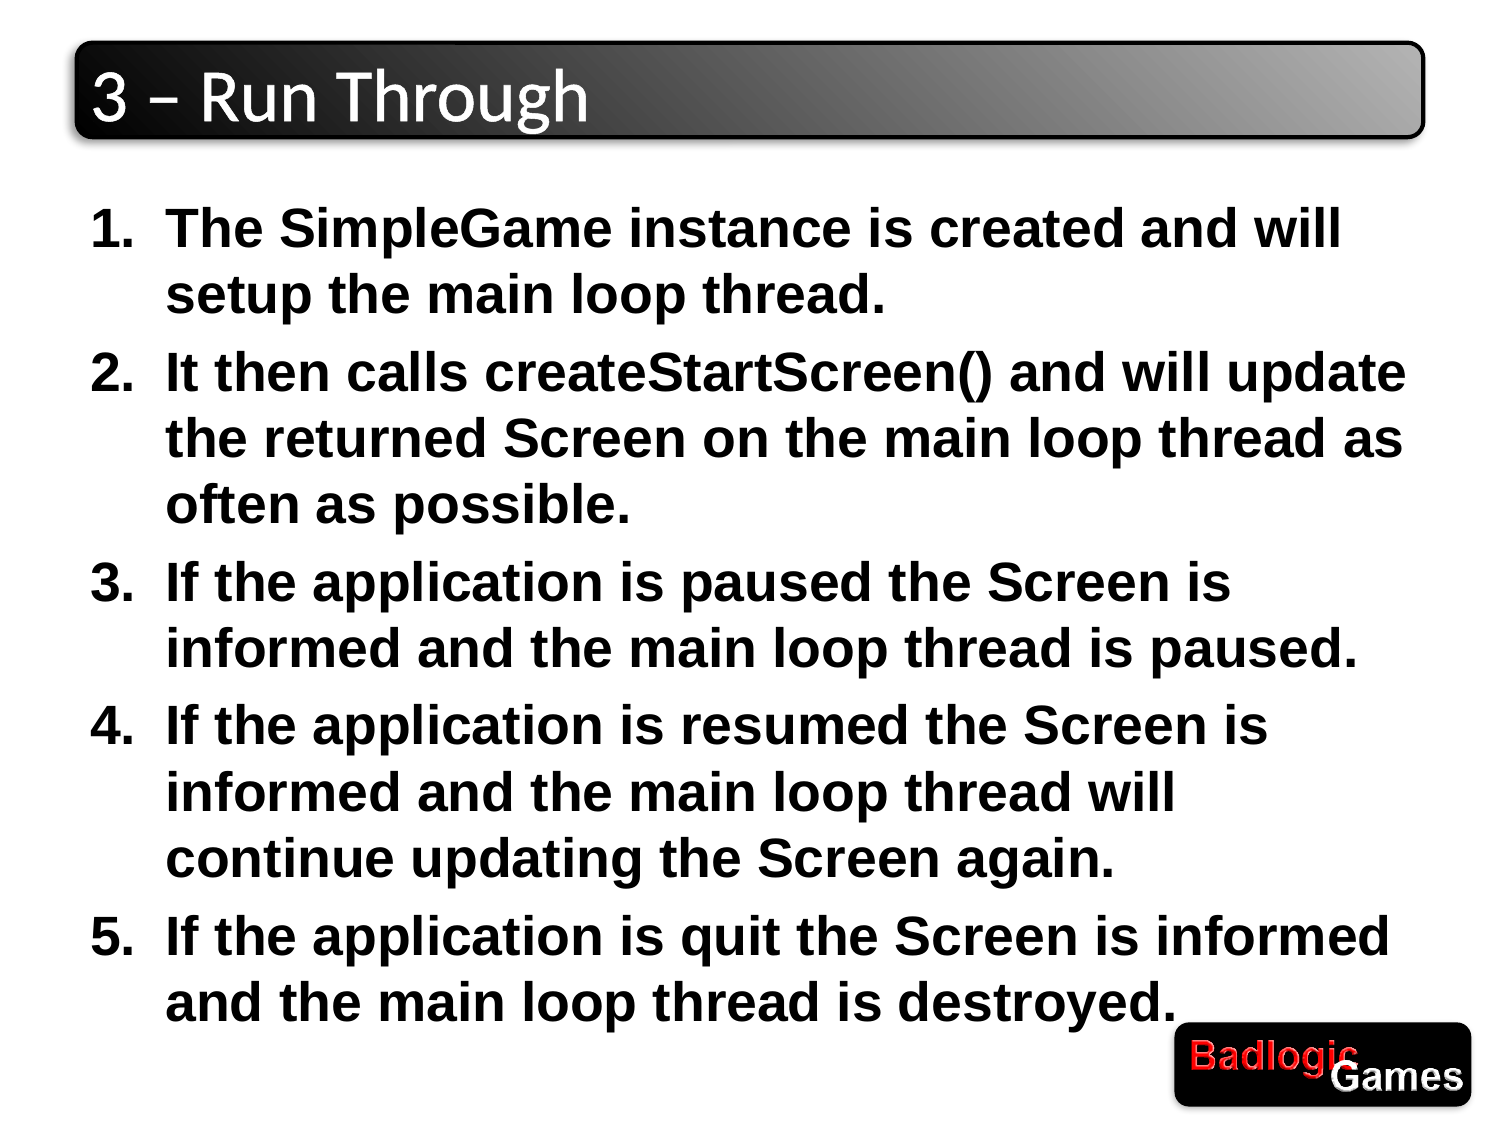

# 3 – Run Through
The SimpleGame instance is created and will setup the main loop thread.
It then calls createStartScreen() and will update the returned Screen on the main loop thread as often as possible.
If the application is paused the Screen is informed and the main loop thread is paused.
If the application is resumed the Screen is informed and the main loop thread will continue updating the Screen again.
If the application is quit the Screen is informed and the main loop thread is destroyed.